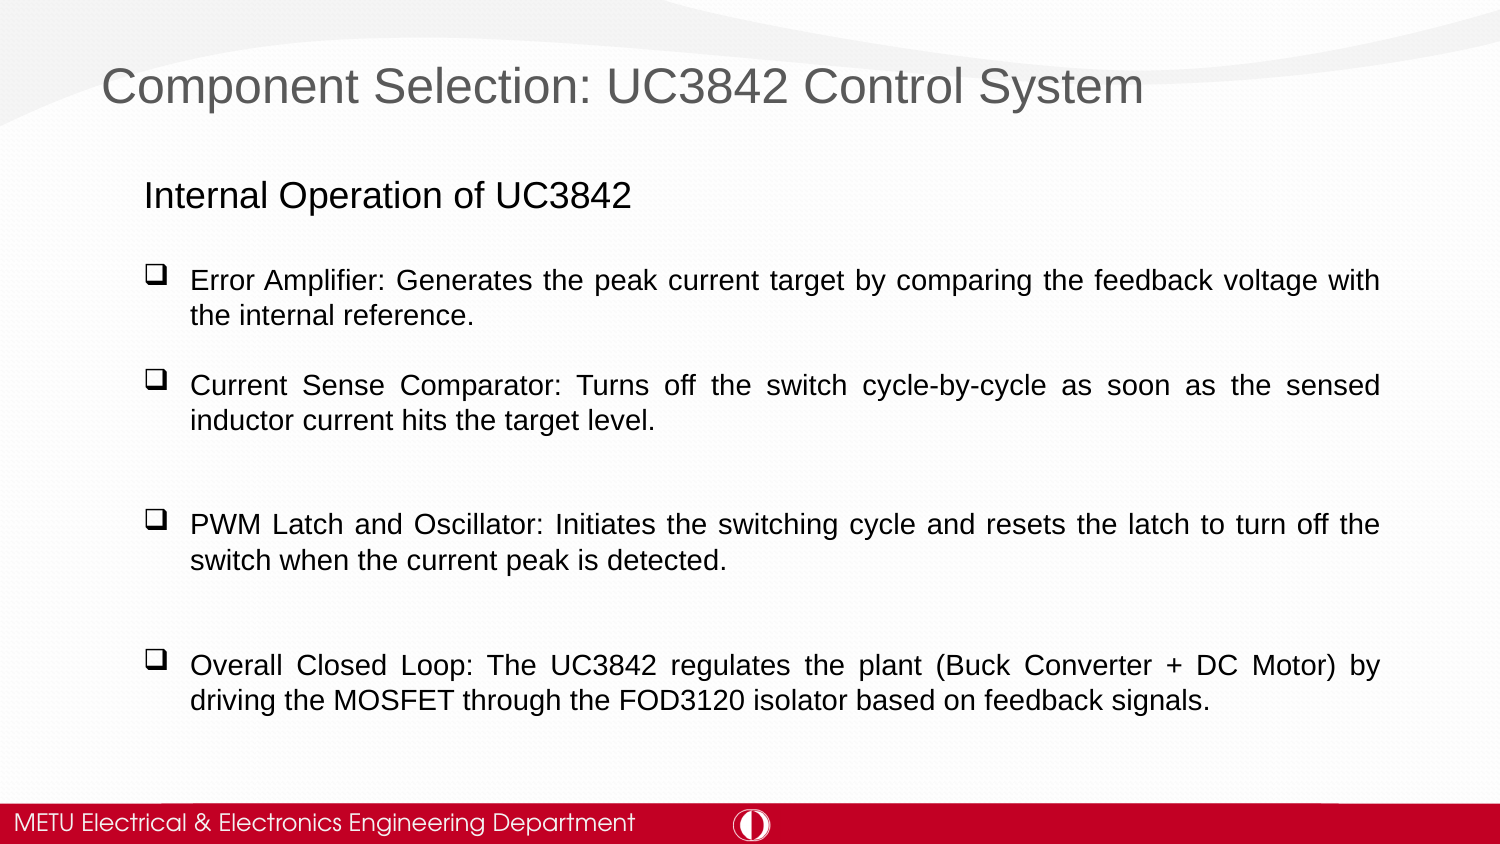

# Component Selection: UC3842 Control System
Internal Operation of UC3842

Error Amplifier: Generates the peak current target by comparing the feedback voltage with the internal reference.

Current Sense Comparator: Turns off the switch cycle-by-cycle as soon as the sensed inductor current hits the target level.

PWM Latch and Oscillator: Initiates the switching cycle and resets the latch to turn off the switch when the current peak is detected.

Overall Closed Loop: The UC3842 regulates the plant (Buck Converter + DC Motor) by driving the MOSFET through the FOD3120 isolator based on feedback signals.
METU Electrical & Electronics Engineering Department
8